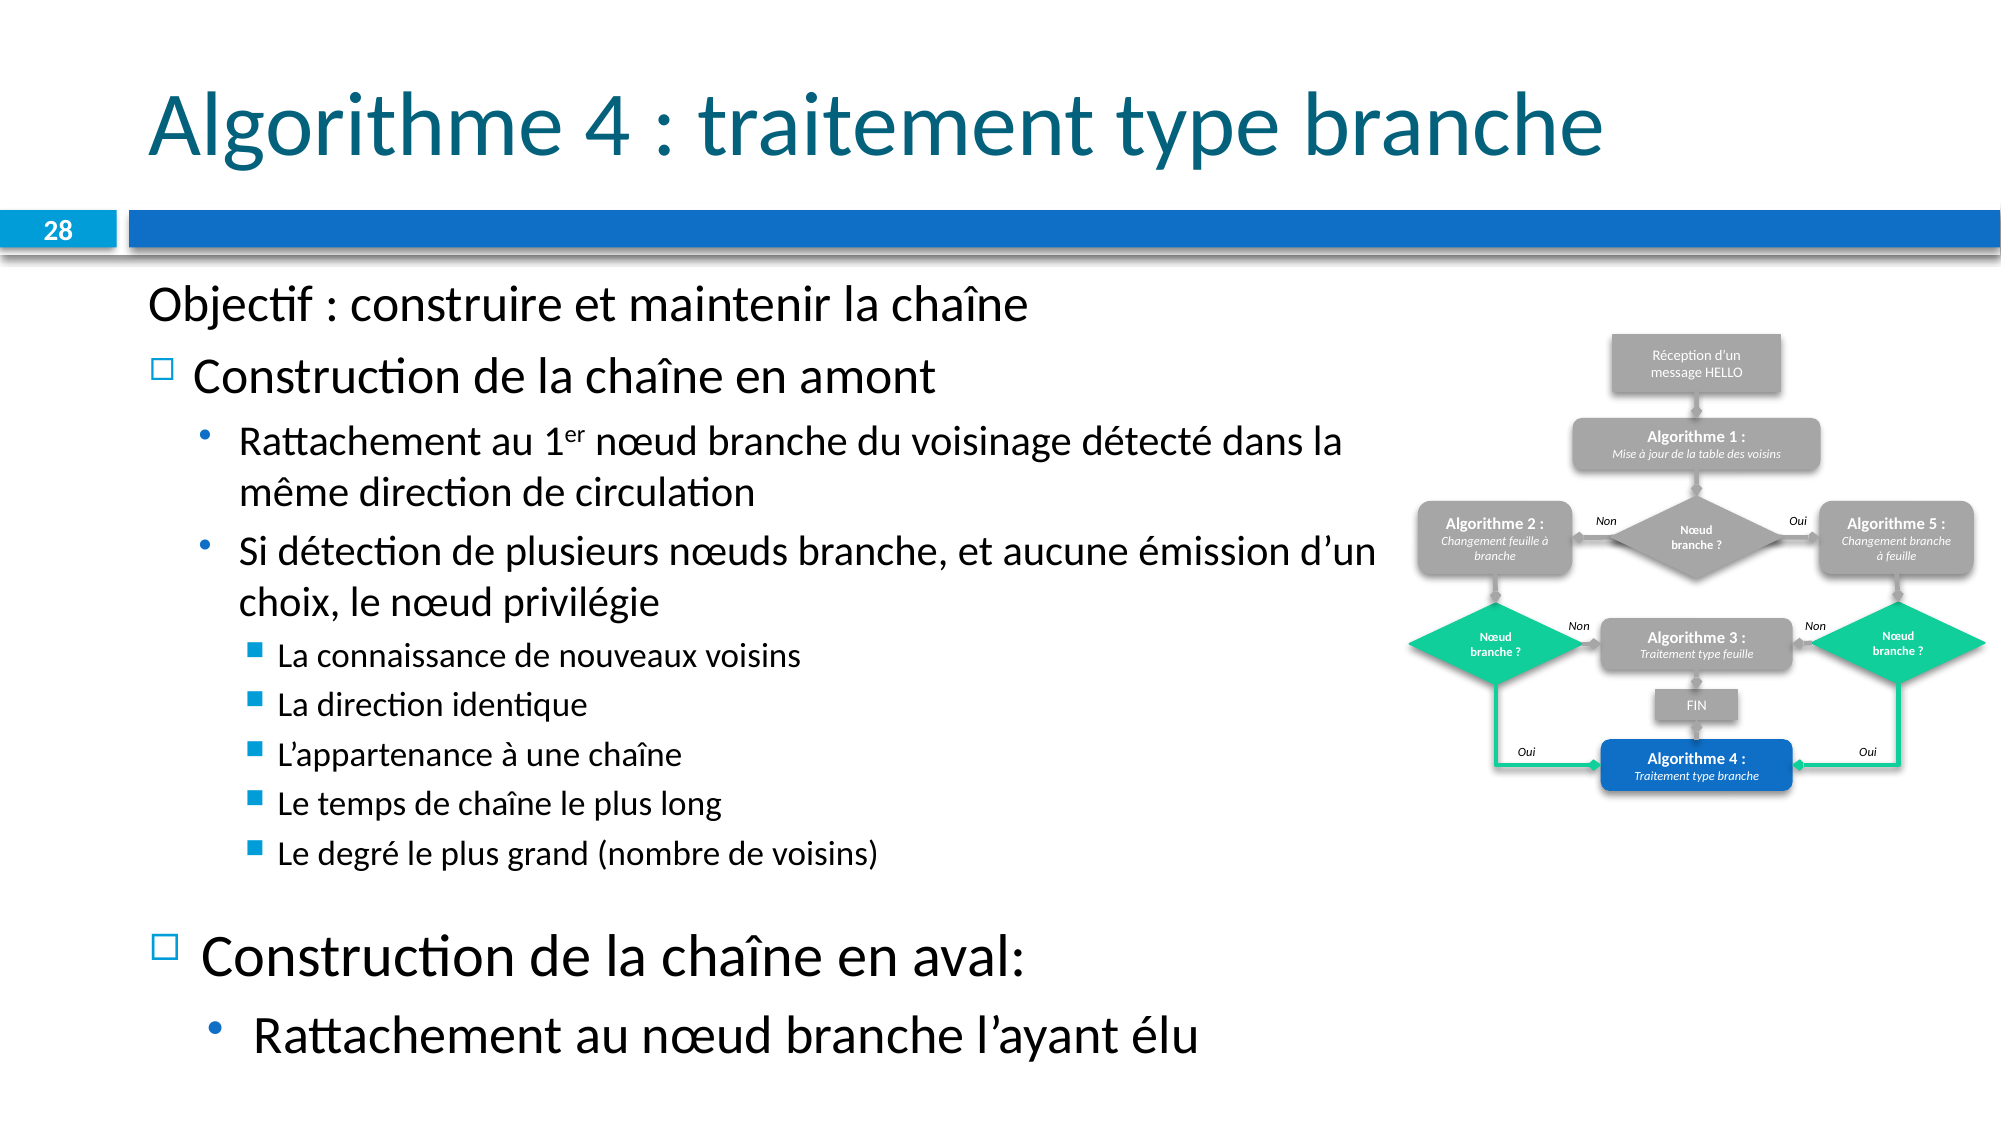

# Algorithme 4 : traitement type branche
28
Objectif : construire et maintenir la chaîne
Construction de la chaîne en amont
Rattachement au 1er nœud branche du voisinage détecté dans la même direction de circulation
Si détection de plusieurs nœuds branche, et aucune émission d’un choix, le nœud privilégie
La connaissance de nouveaux voisins
La direction identique
L’appartenance à une chaîne
Le temps de chaîne le plus long
Le degré le plus grand (nombre de voisins)
Réception d’un message HELLO
Algorithme 1 :
Mise à jour de la table des voisins
Nœud branche ?
Algorithme 2 :
Changement feuille à branche
Algorithme 5 :
Changement branche à feuille
Non
Oui
Nœud branche ?
Nœud branche ?
Non
Non
Algorithme 3 :
Traitement type feuille
FIN
Oui
Oui
Algorithme 4 :
Traitement type branche
Construction de la chaîne en aval:
Rattachement au nœud branche l’ayant élu